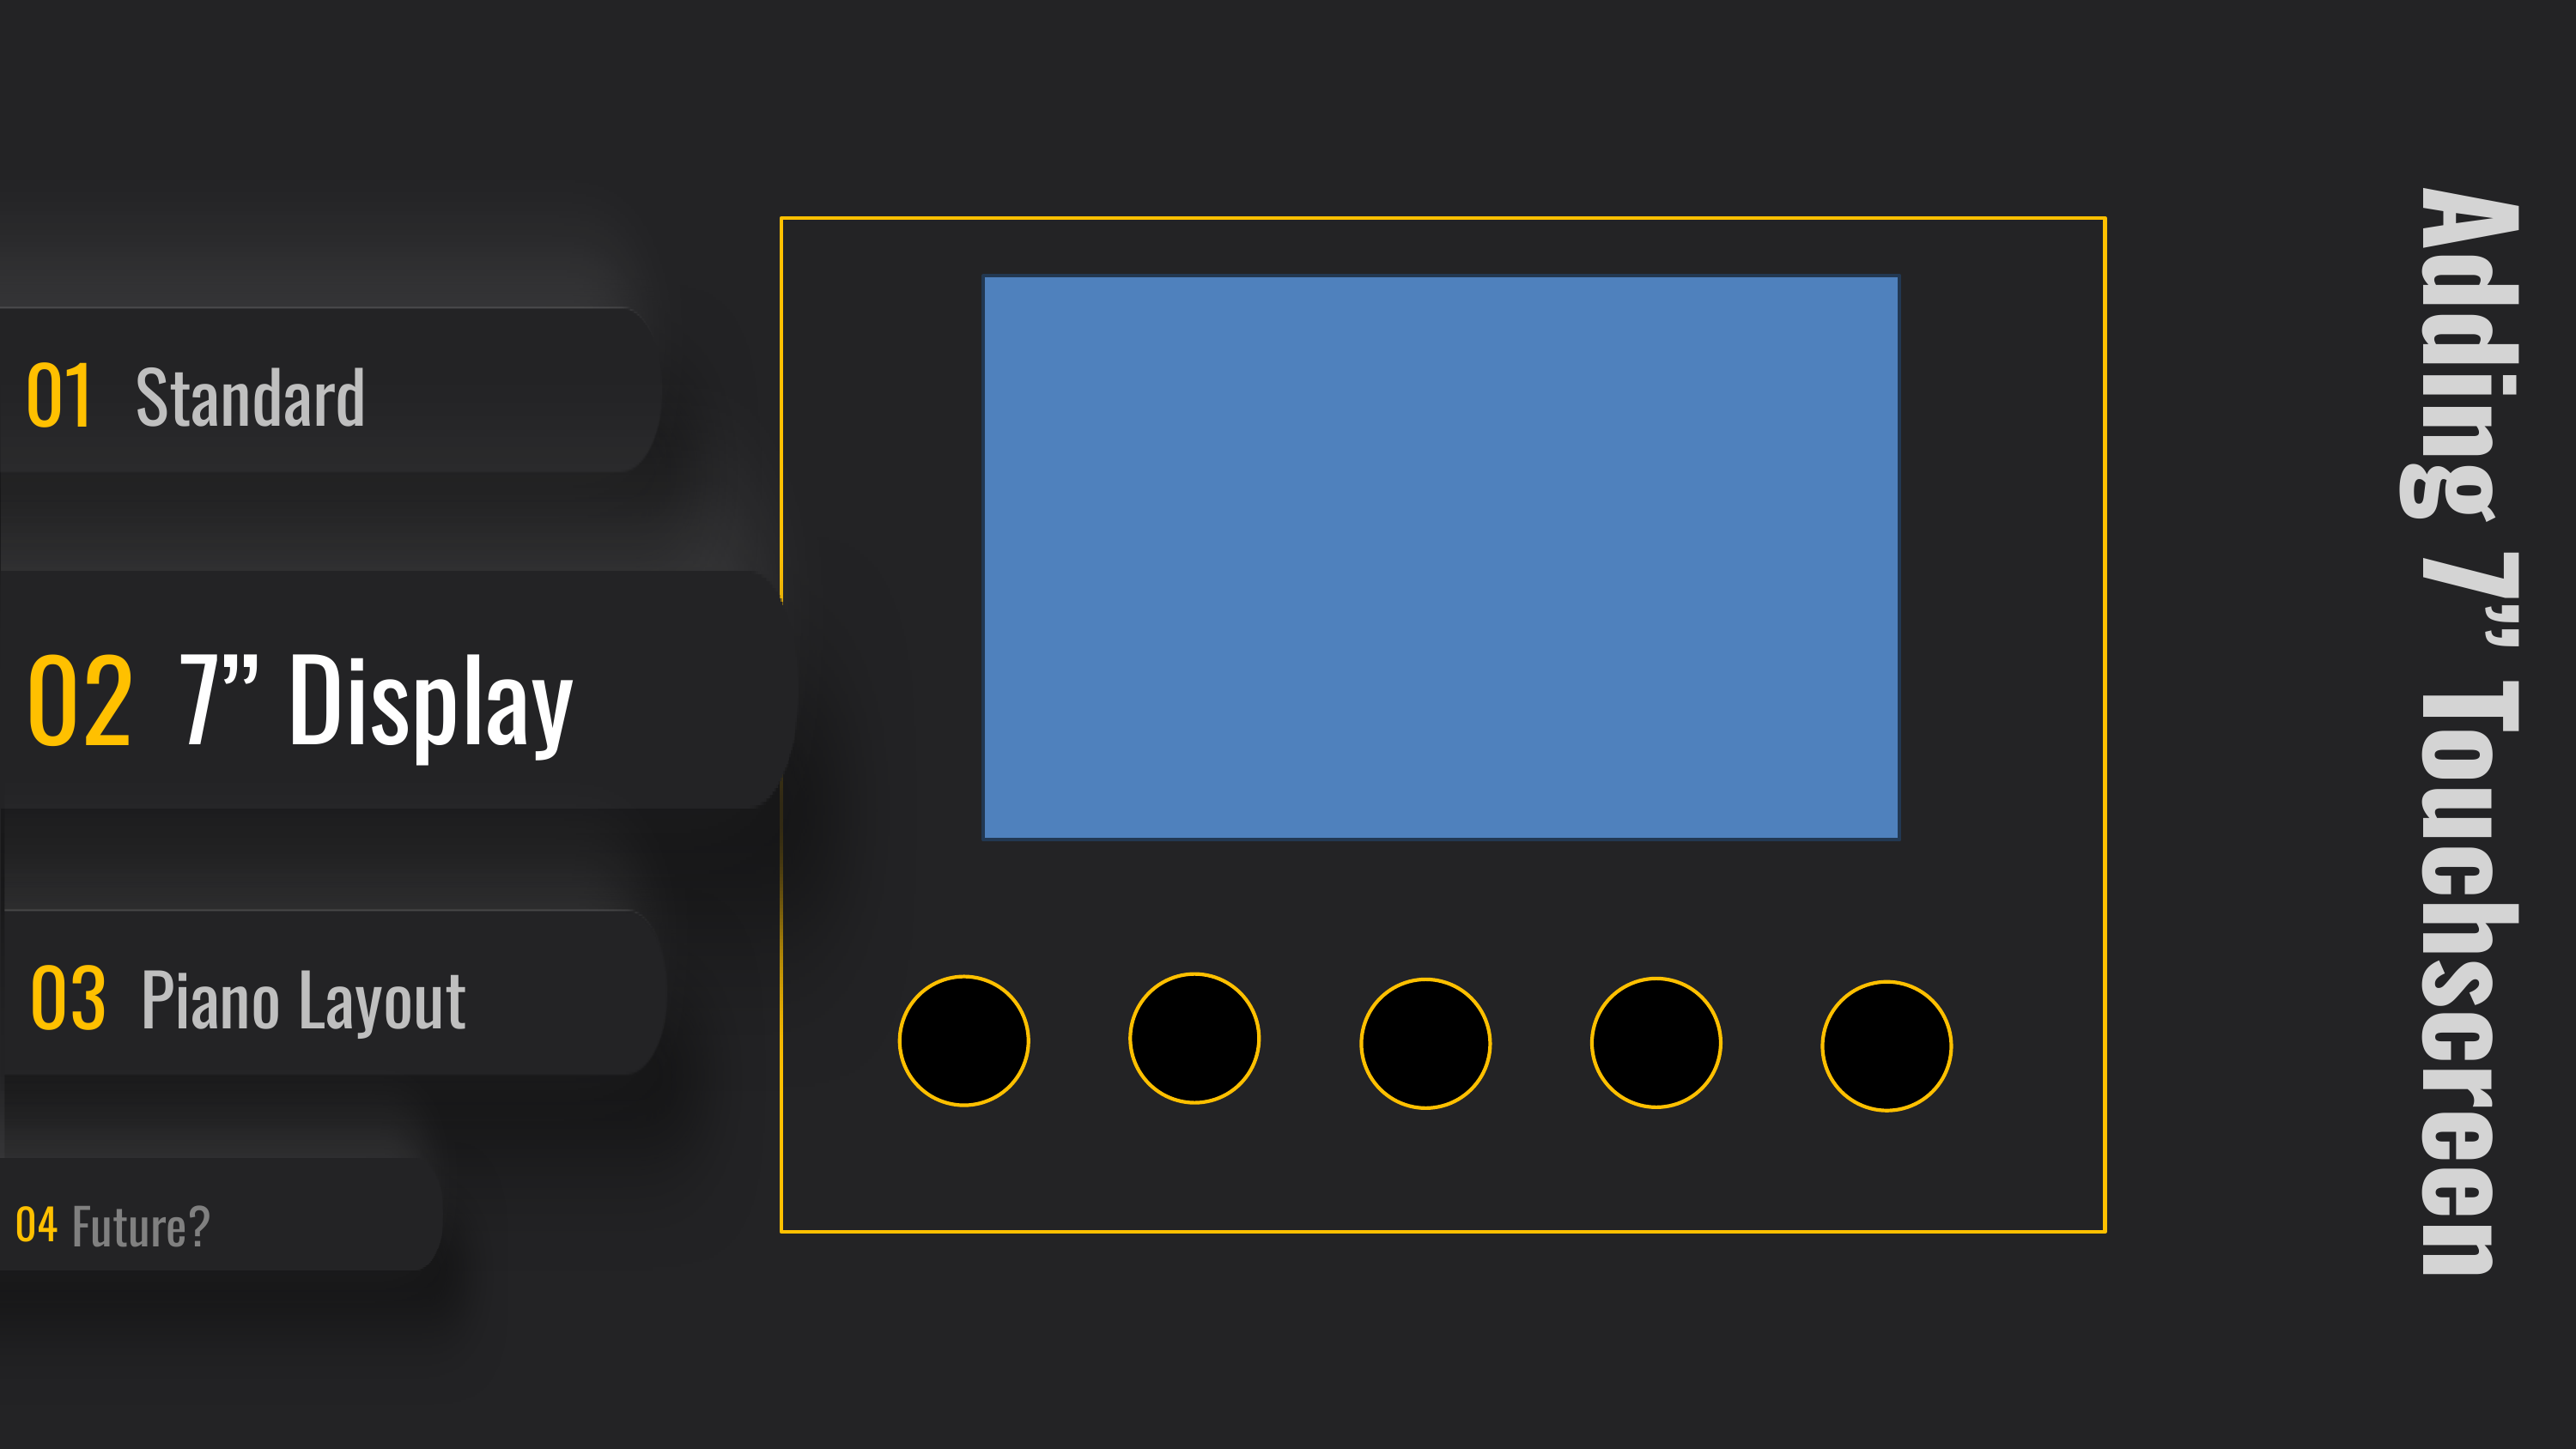

01
Standard

7’’ Display
02
Adding 7’’ Touchscreen

03
Piano Layout

Future?
04